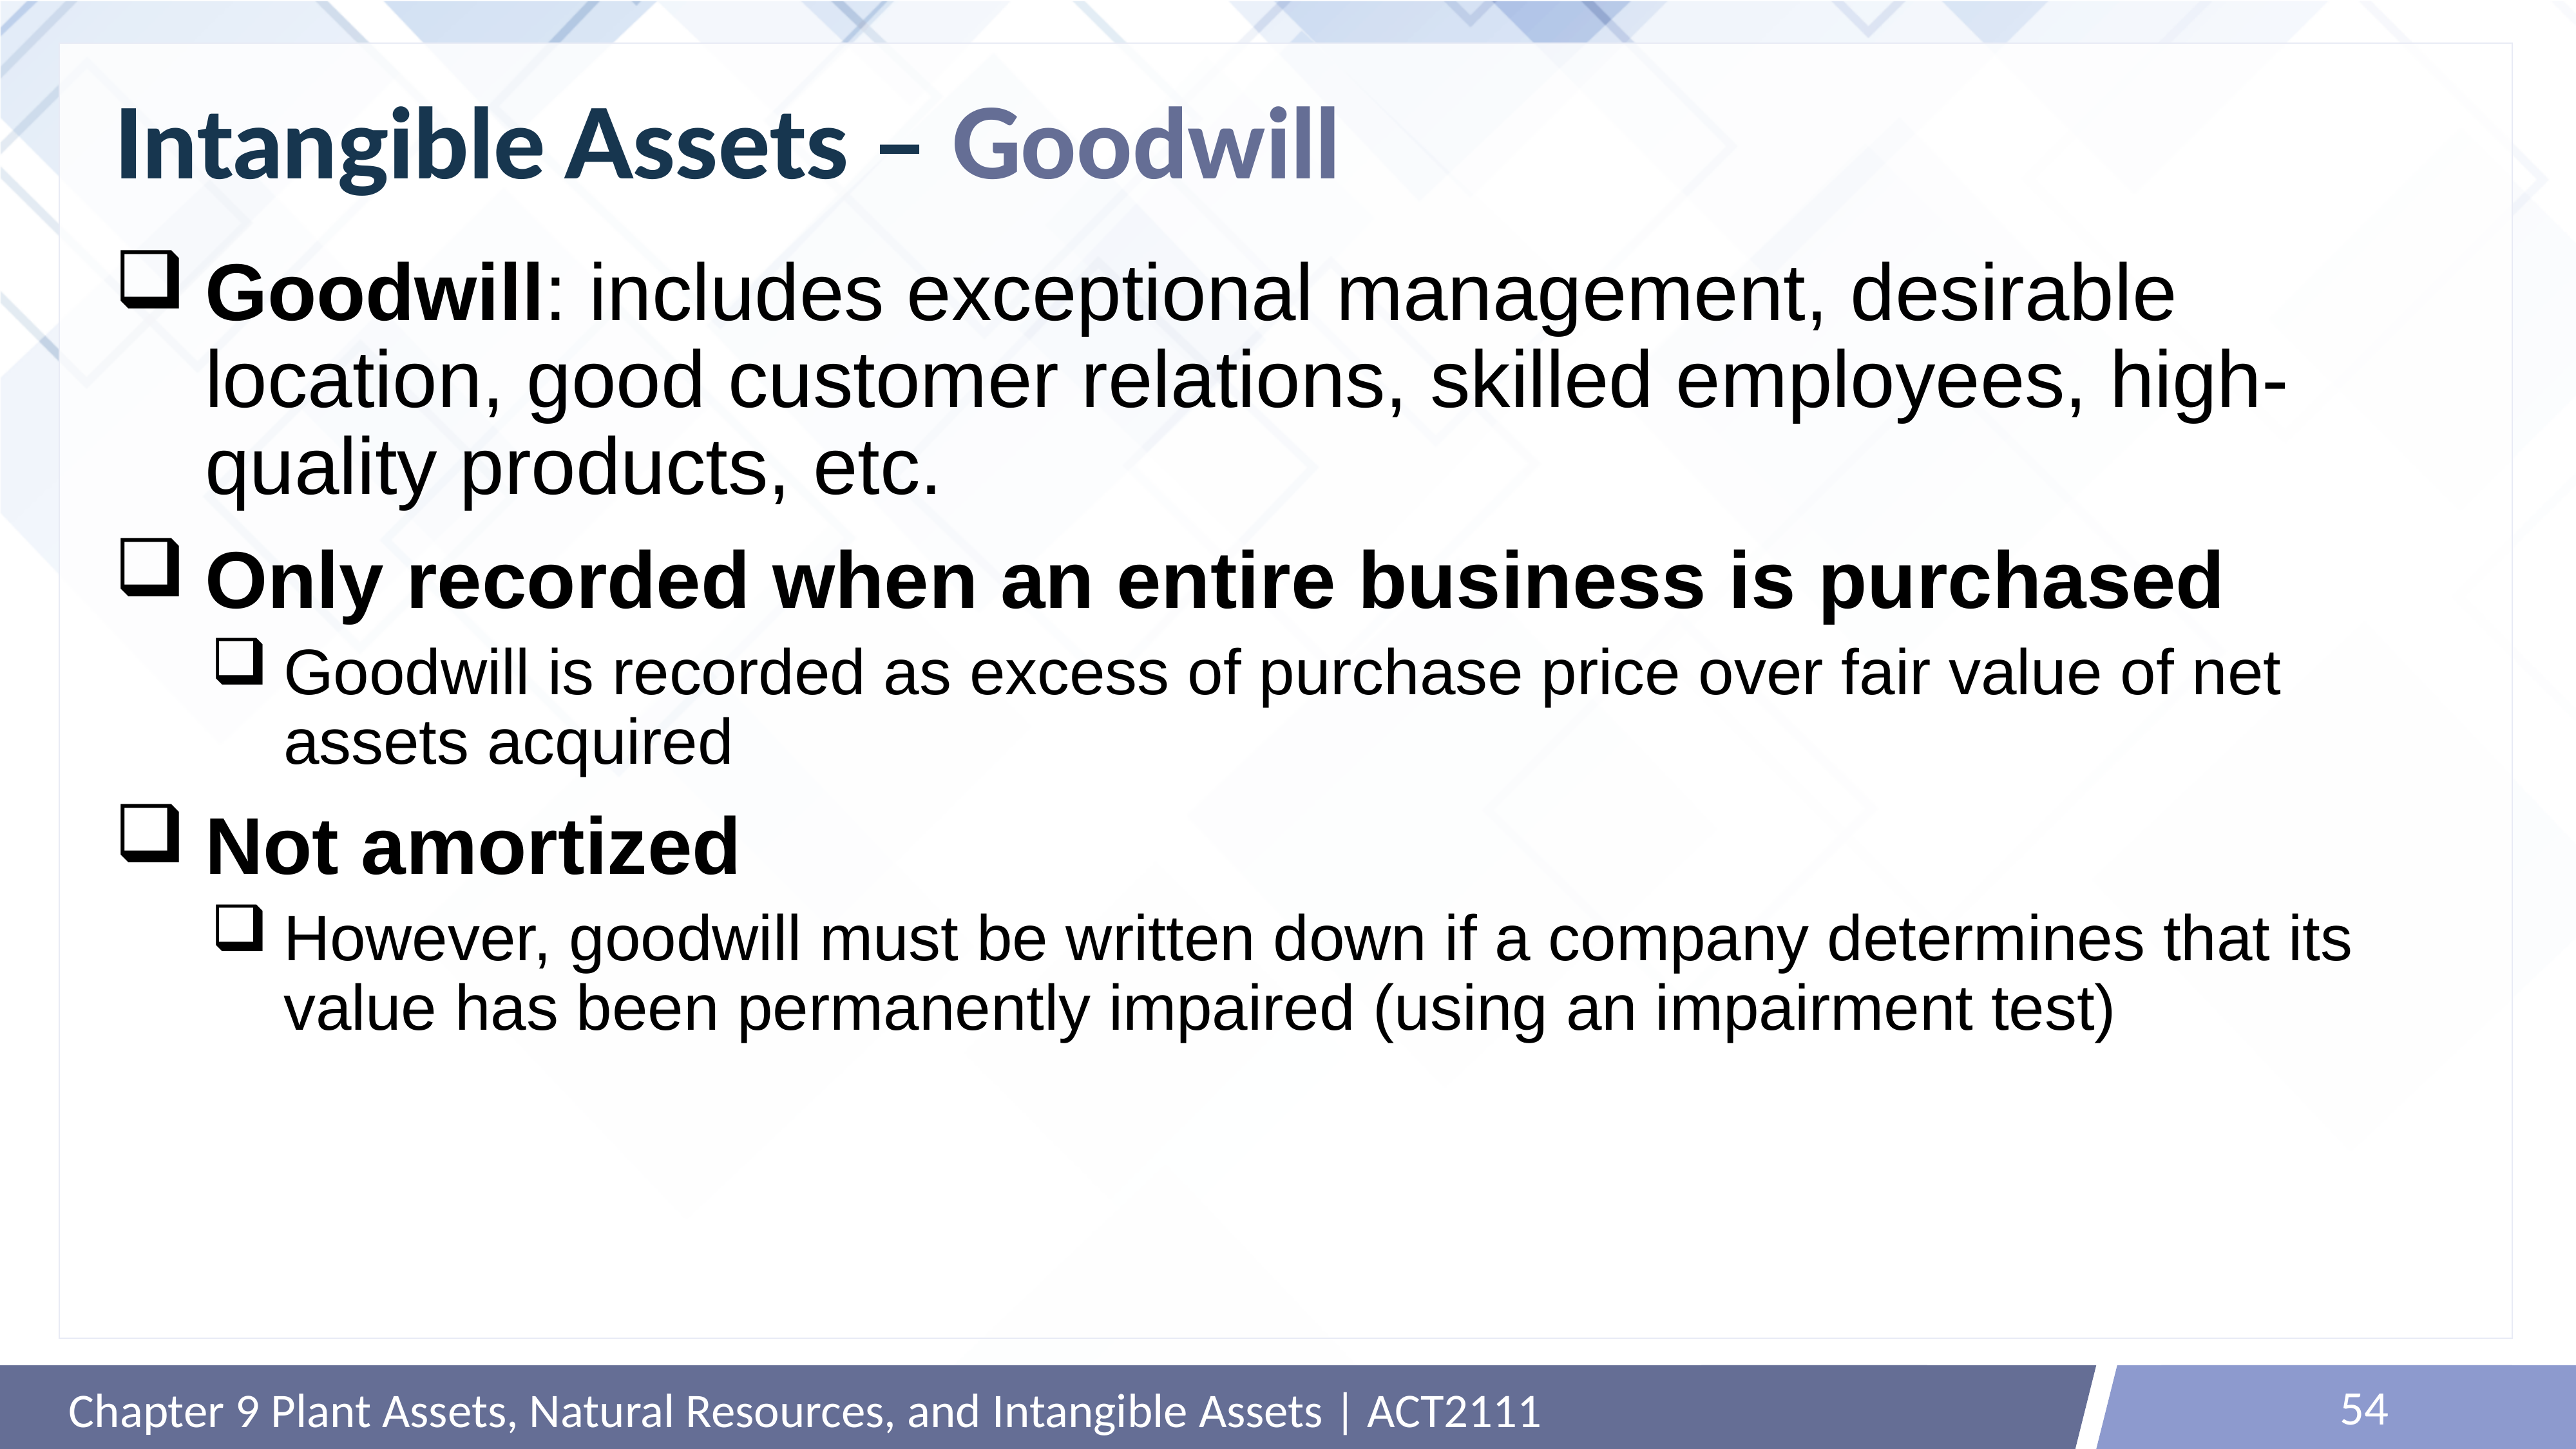

# Intangible Assets – Goodwill
Goodwill: includes exceptional management, desirable location, good customer relations, skilled employees, high-quality products, etc.
Only recorded when an entire business is purchased
Goodwill is recorded as excess of purchase price over fair value of net assets acquired
Not amortized
However, goodwill must be written down if a company determines that its value has been permanently impaired (using an impairment test)

54
Chapter 9 Plant Assets, Natural Resources, and Intangible Assets | ACT2111